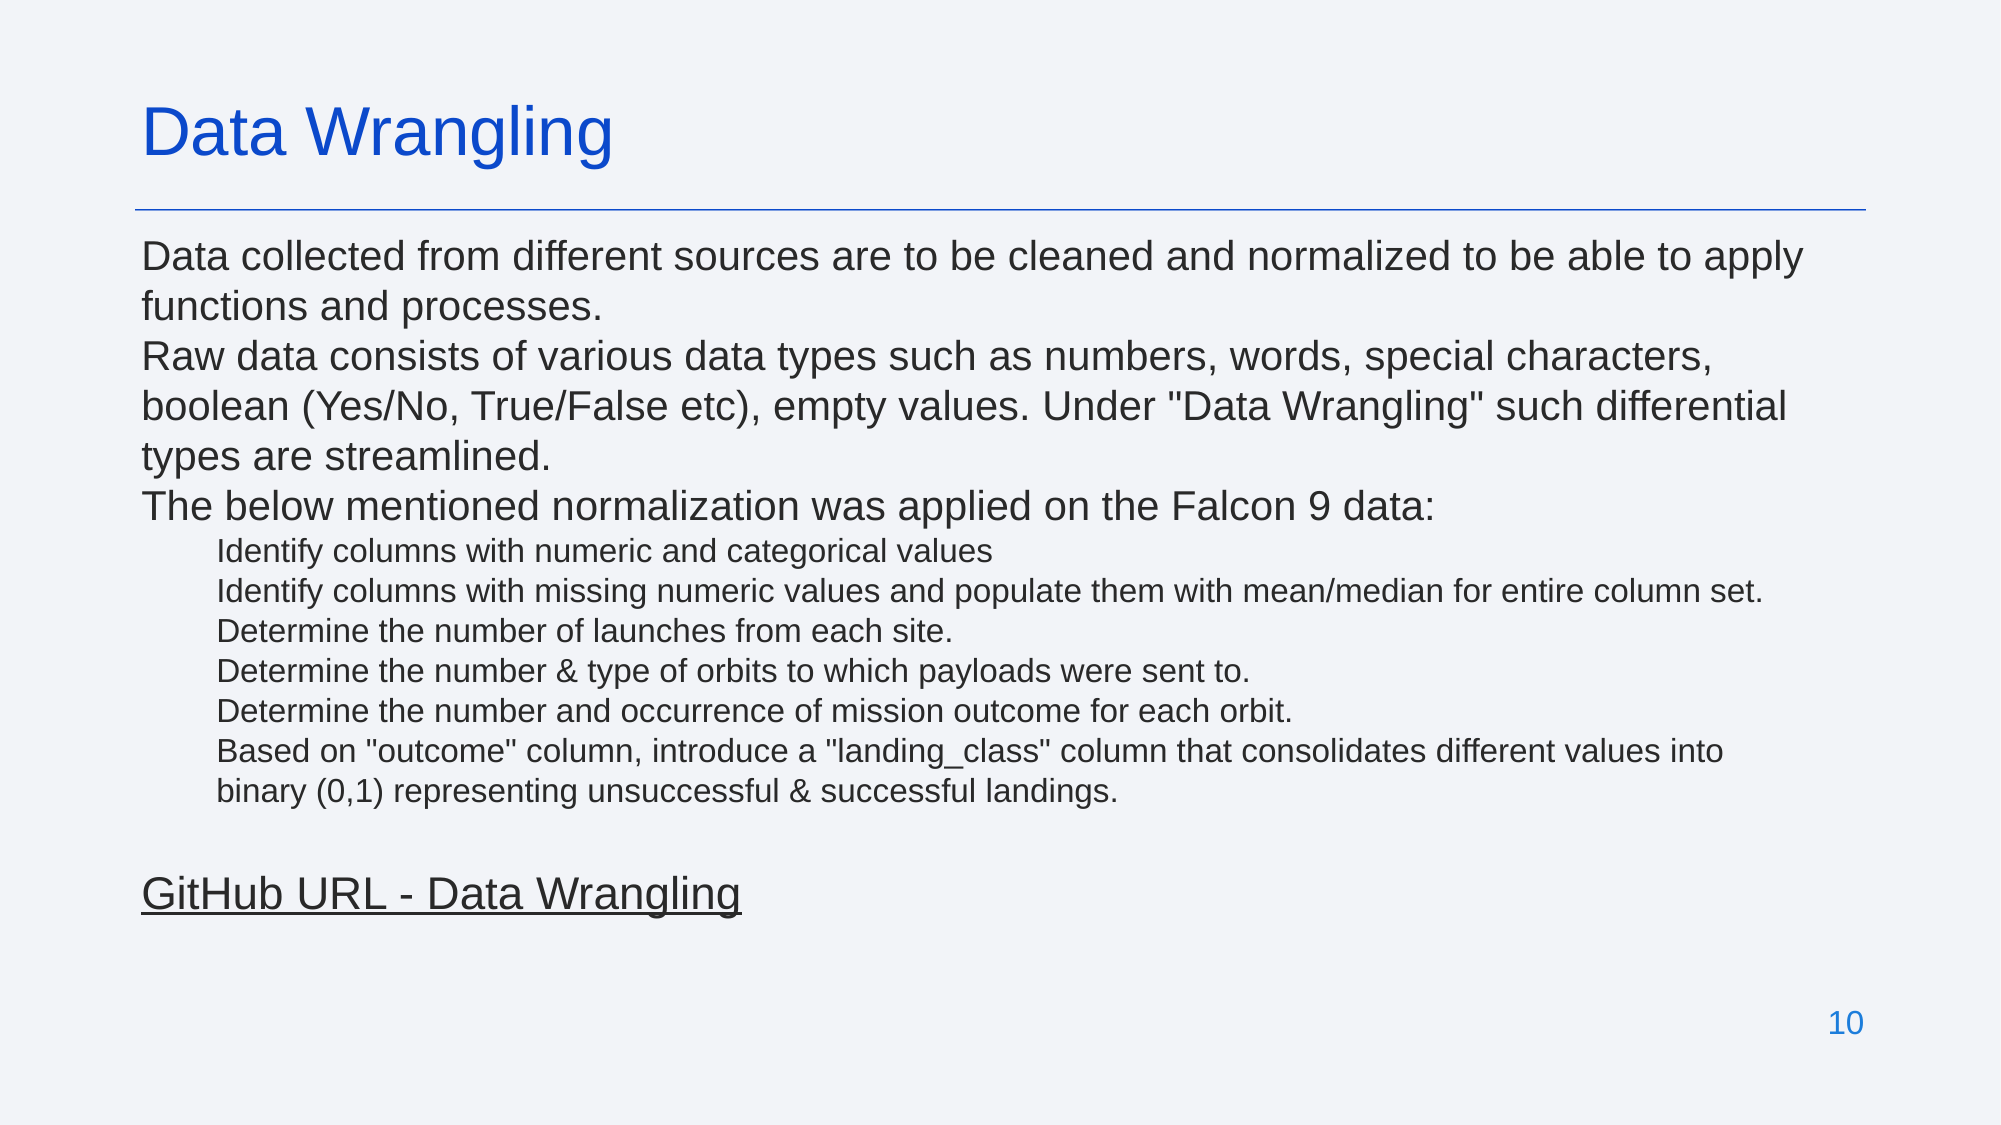

Data Wrangling
Data collected from different sources are to be cleaned and normalized to be able to apply functions and processes.
Raw data consists of various data types such as numbers, words, special characters, boolean (Yes/No, True/False etc), empty values. Under "Data Wrangling" such differential types are streamlined.
The below mentioned normalization was applied on the Falcon 9 data:
Identify columns with numeric and categorical values
Identify columns with missing numeric values and populate them with mean/median for entire column set.
Determine the number of launches from each site.
Determine the number & type of orbits to which payloads were sent to.
Determine the number and occurrence of mission outcome for each orbit.
Based on "outcome" column, introduce a "landing_class" column that consolidates different values into binary (0,1) representing unsuccessful & successful landings.

GitHub URL - Data Wrangling

10